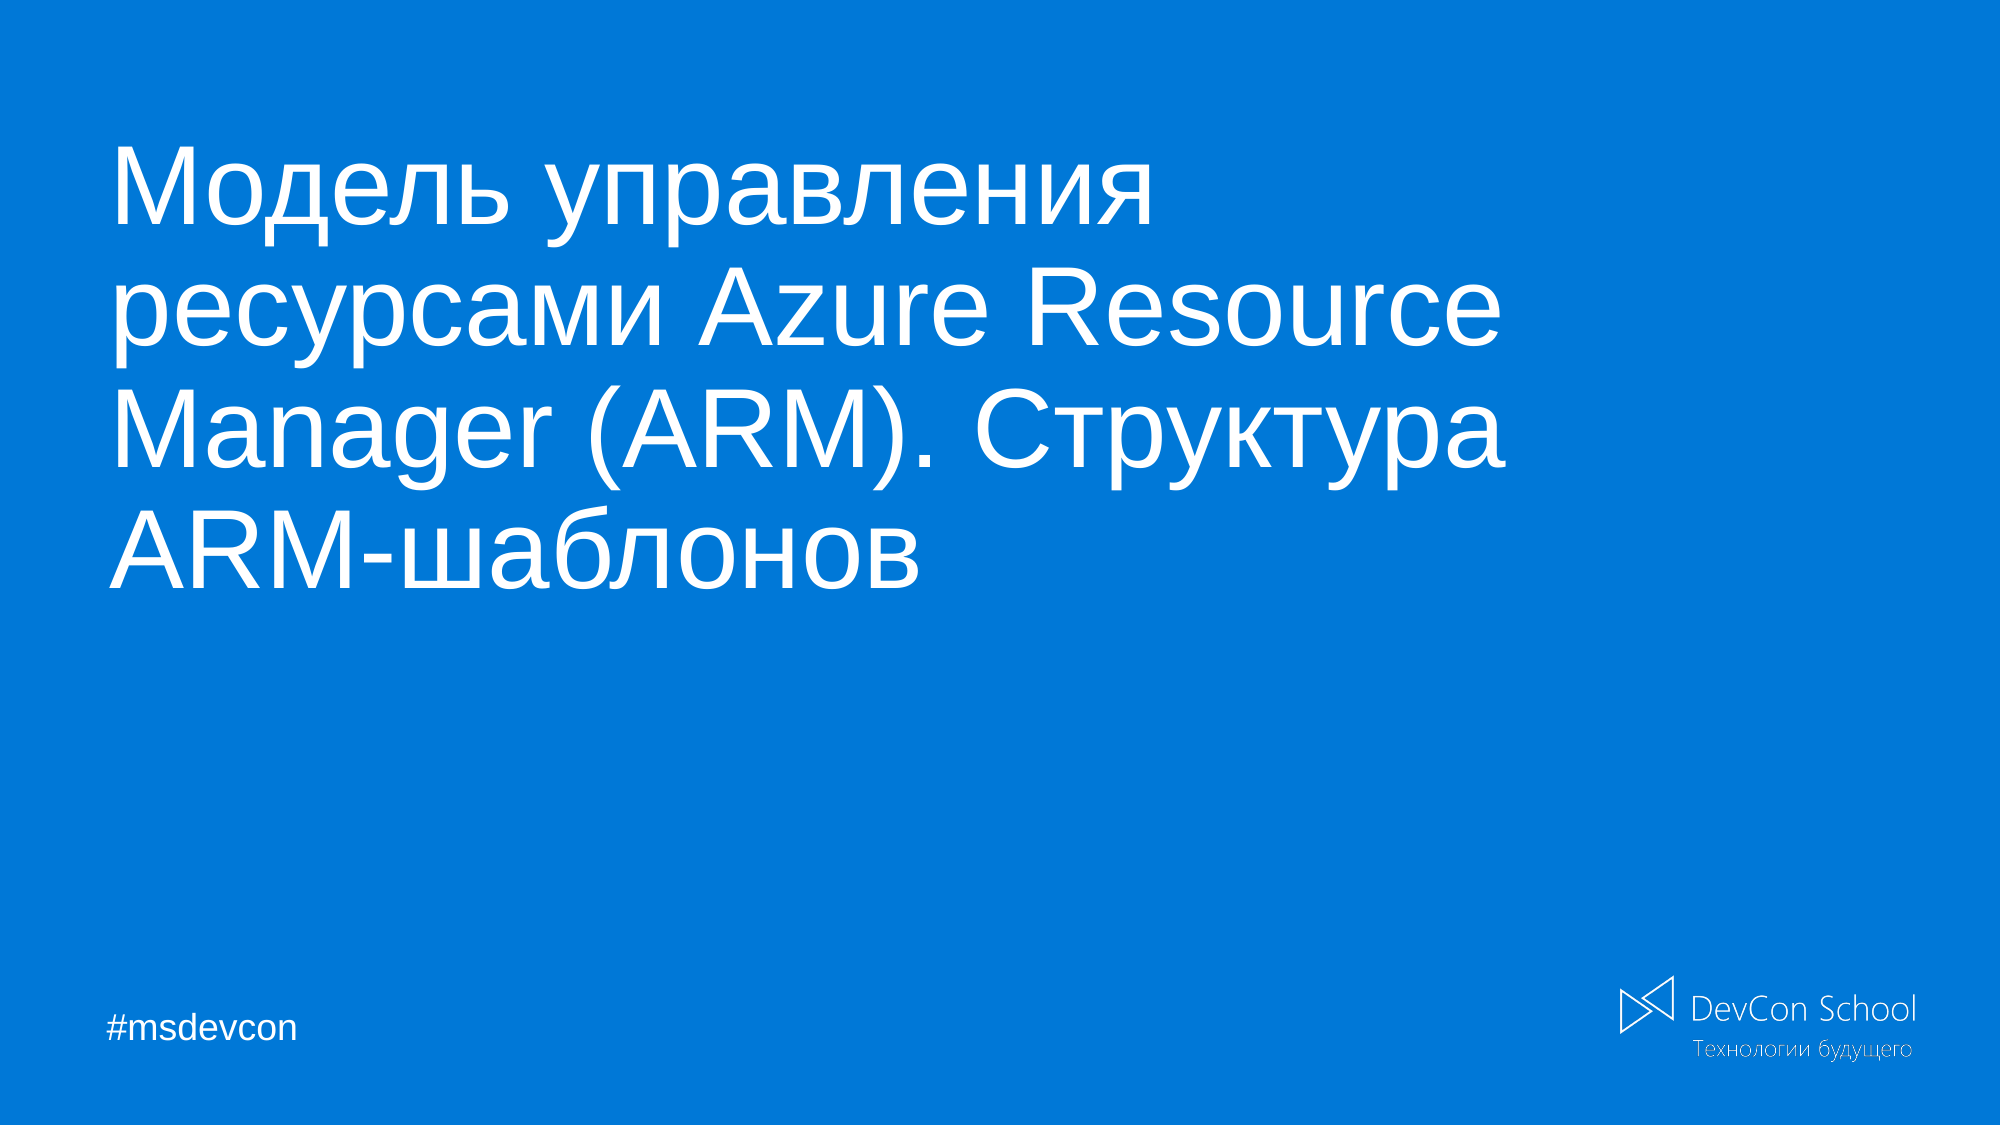

# Модель управления ресурсами Azure Resource Manager (ARM). Структура ARM-шаблонов